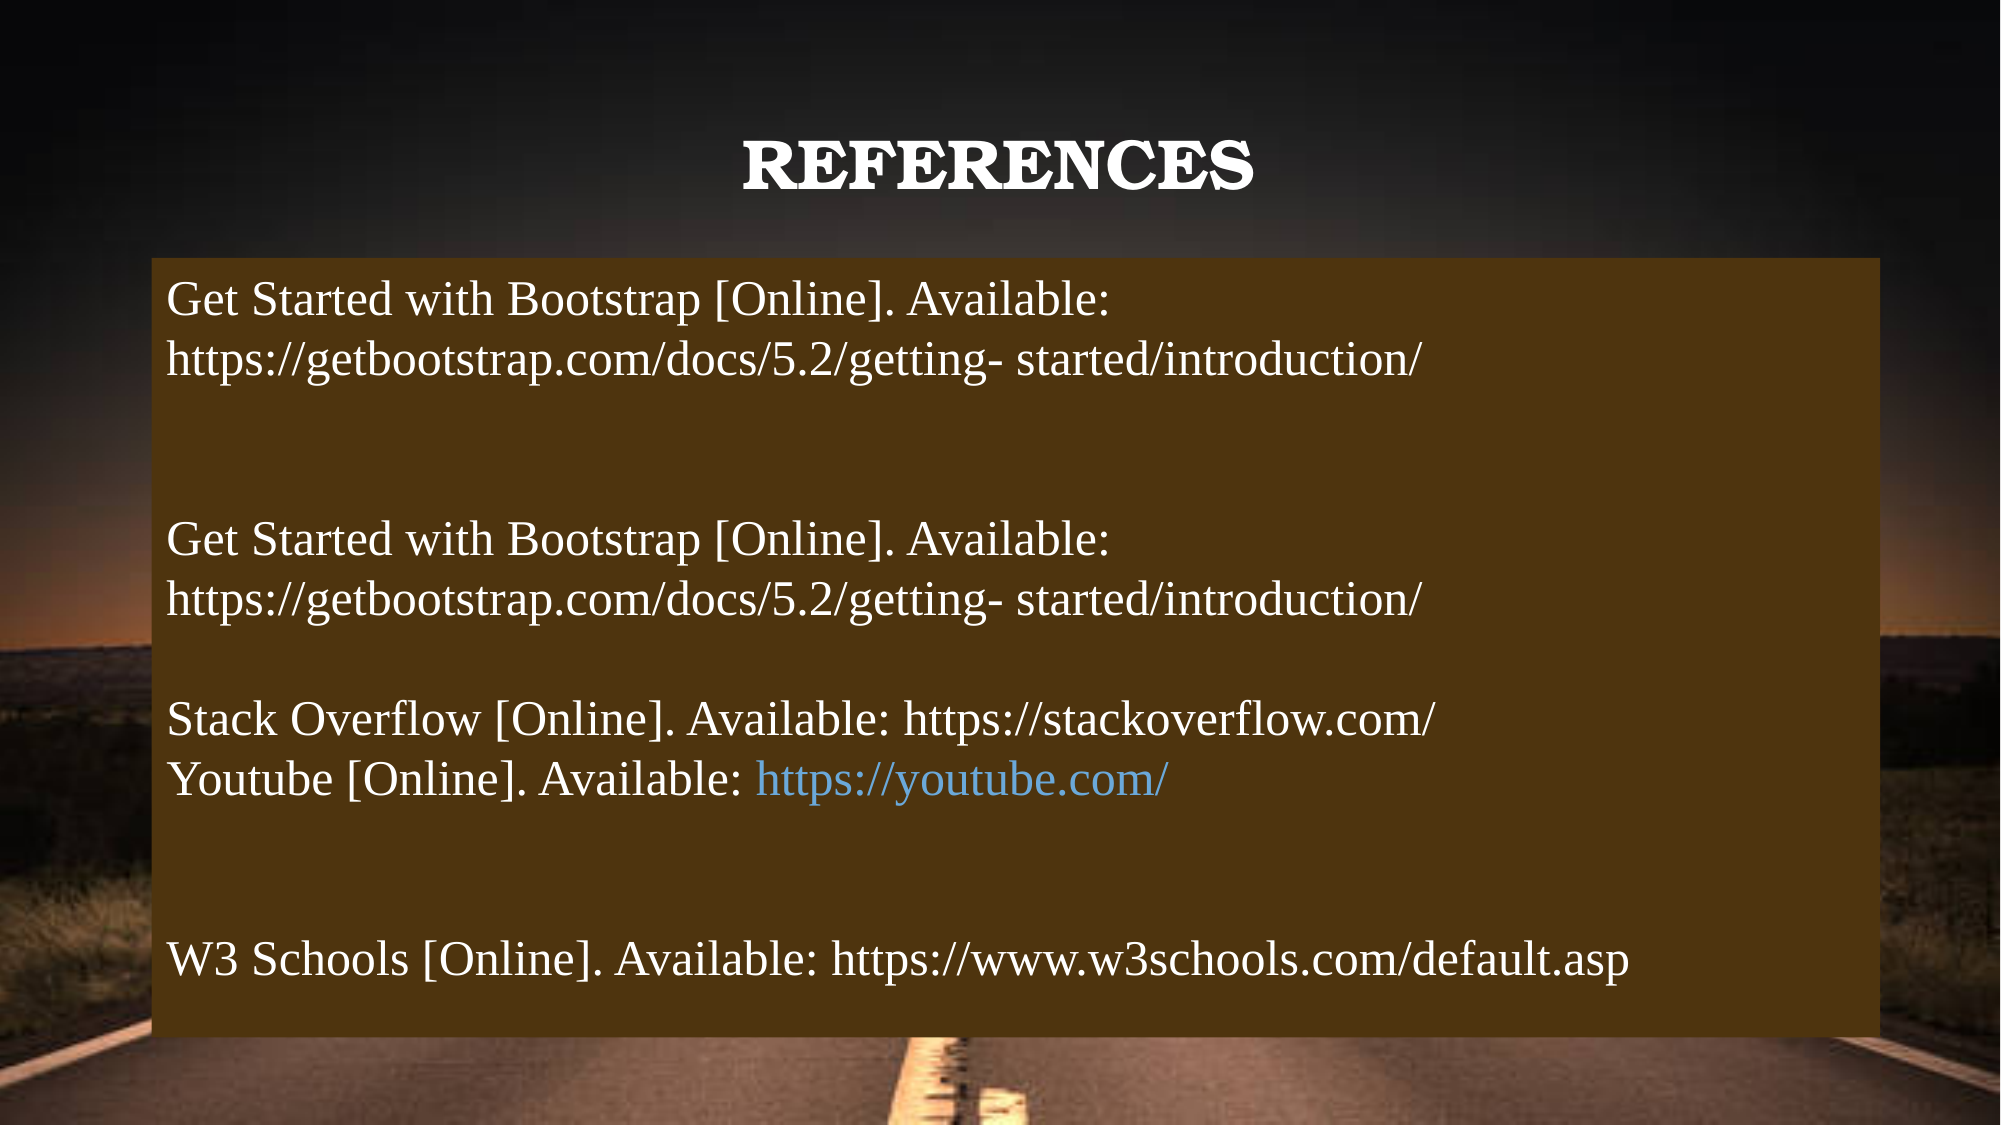

# REFERENCES
Get Started with Bootstrap [Online]. Available: https://getbootstrap.com/docs/5.2/getting- started/introduction/

Get Started with Bootstrap [Online]. Available: https://getbootstrap.com/docs/5.2/getting- started/introduction/
Stack Overflow [Online]. Available: https://stackoverflow.com/
Youtube [Online]. Available: https://youtube.com/

W3 Schools [Online]. Available: https://www.w3schools.com/default.asp